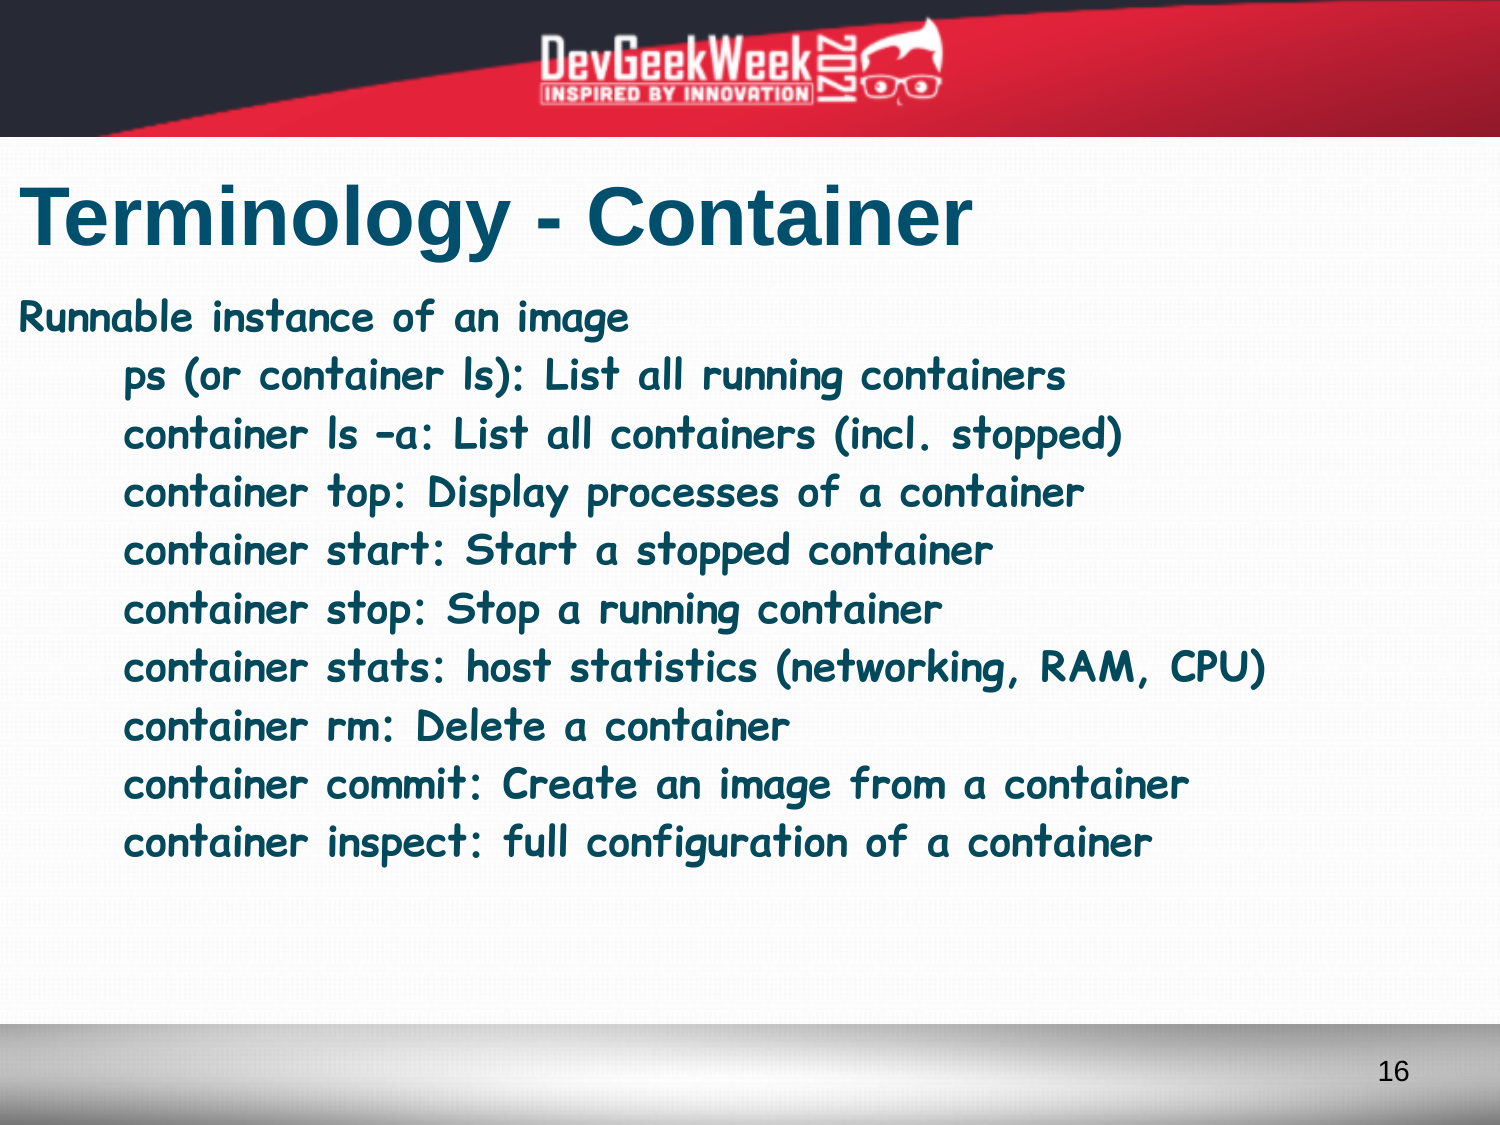

# Terminology - Container
Runnable instance of an image
ps (or container ls): List all running containers
container ls –a: List all containers (incl. stopped)
container top: Display processes of a container
container start: Start a stopped container
container stop: Stop a running container
container stats: host statistics (networking, RAM, CPU)
container rm: Delete a container
container commit: Create an image from a container
container inspect: full configuration of a container
16